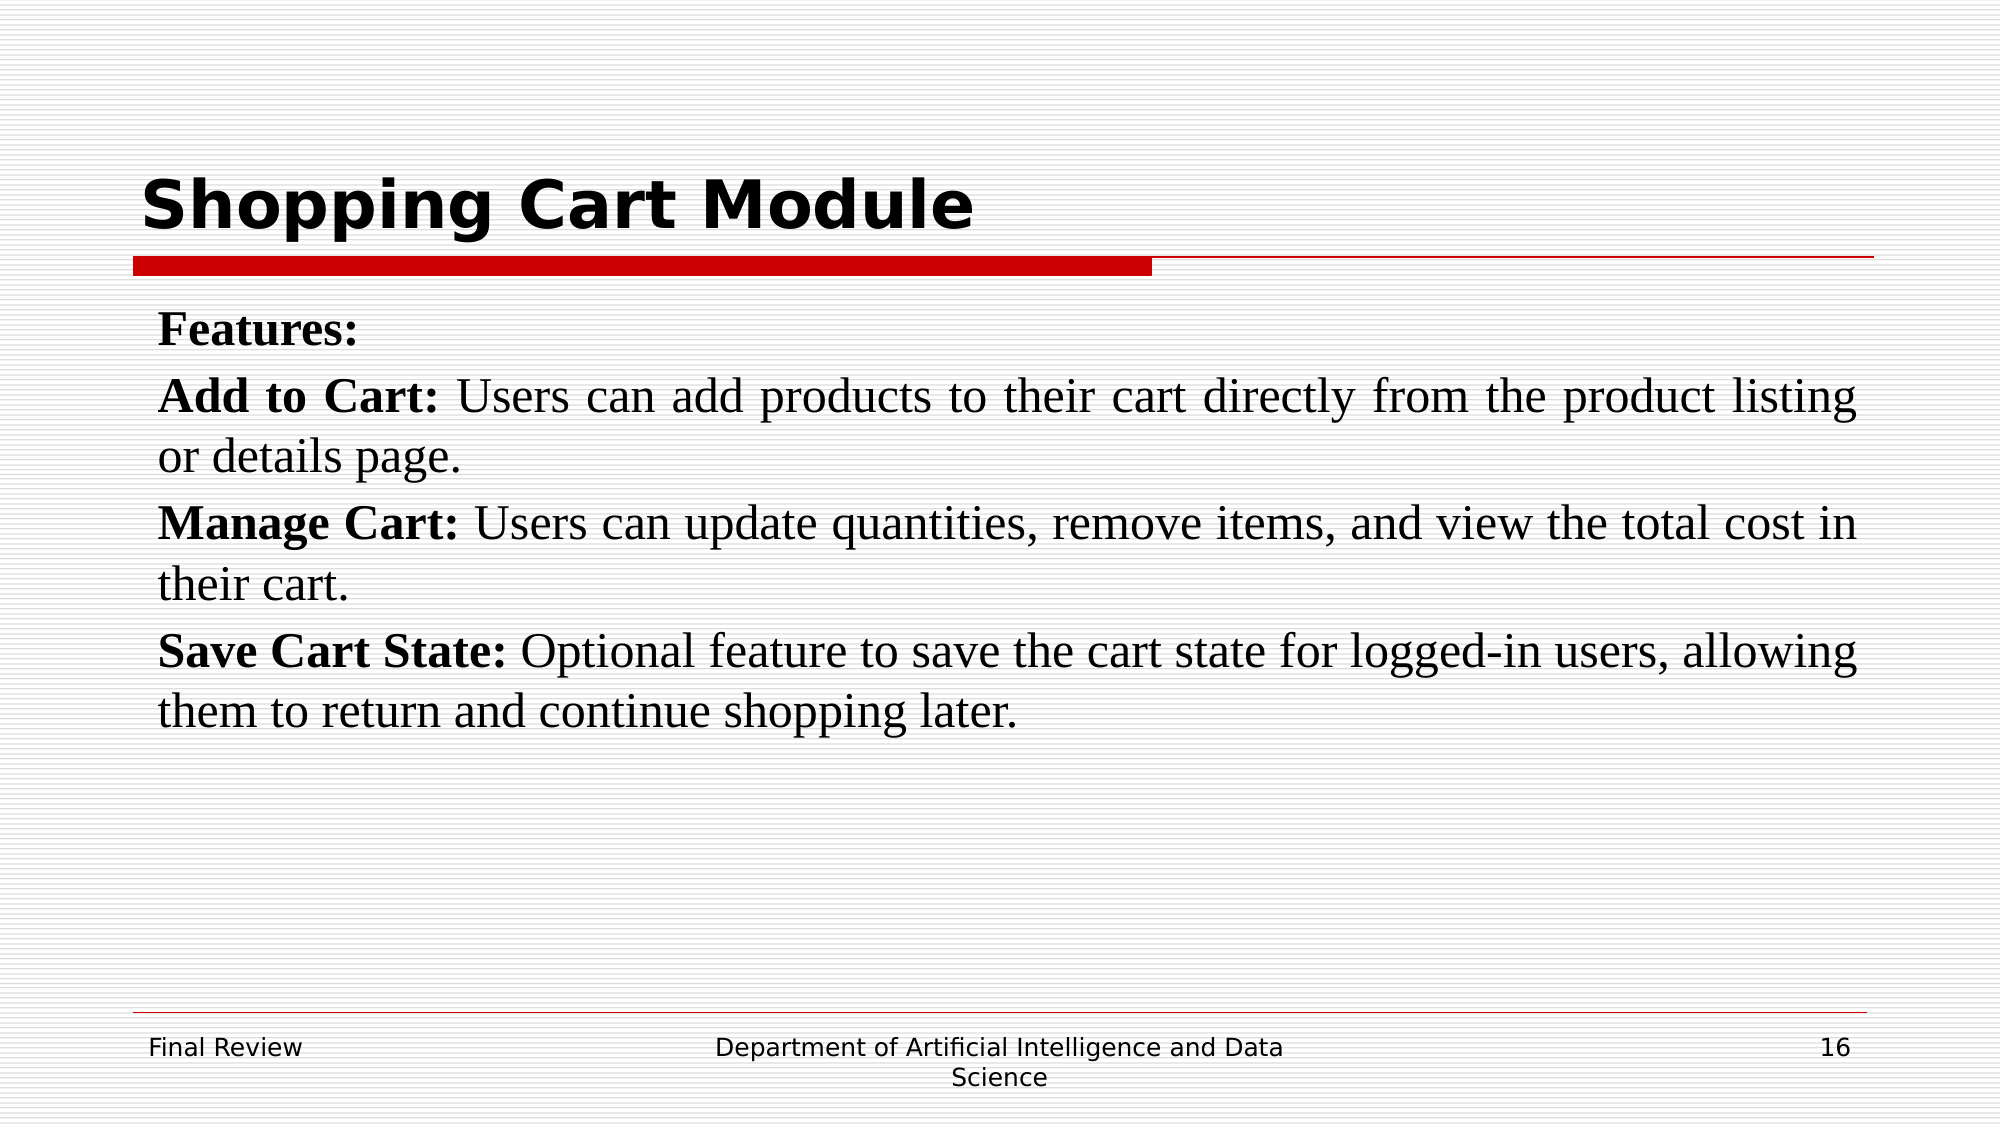

# Shopping Cart Module
Features:
Add to Cart: Users can add products to their cart directly from the product listing or details page.
Manage Cart: Users can update quantities, remove items, and view the total cost in their cart.
Save Cart State: Optional feature to save the cart state for logged-in users, allowing them to return and continue shopping later.
Final Review

Department of Artificial Intelligence and Data Science
16